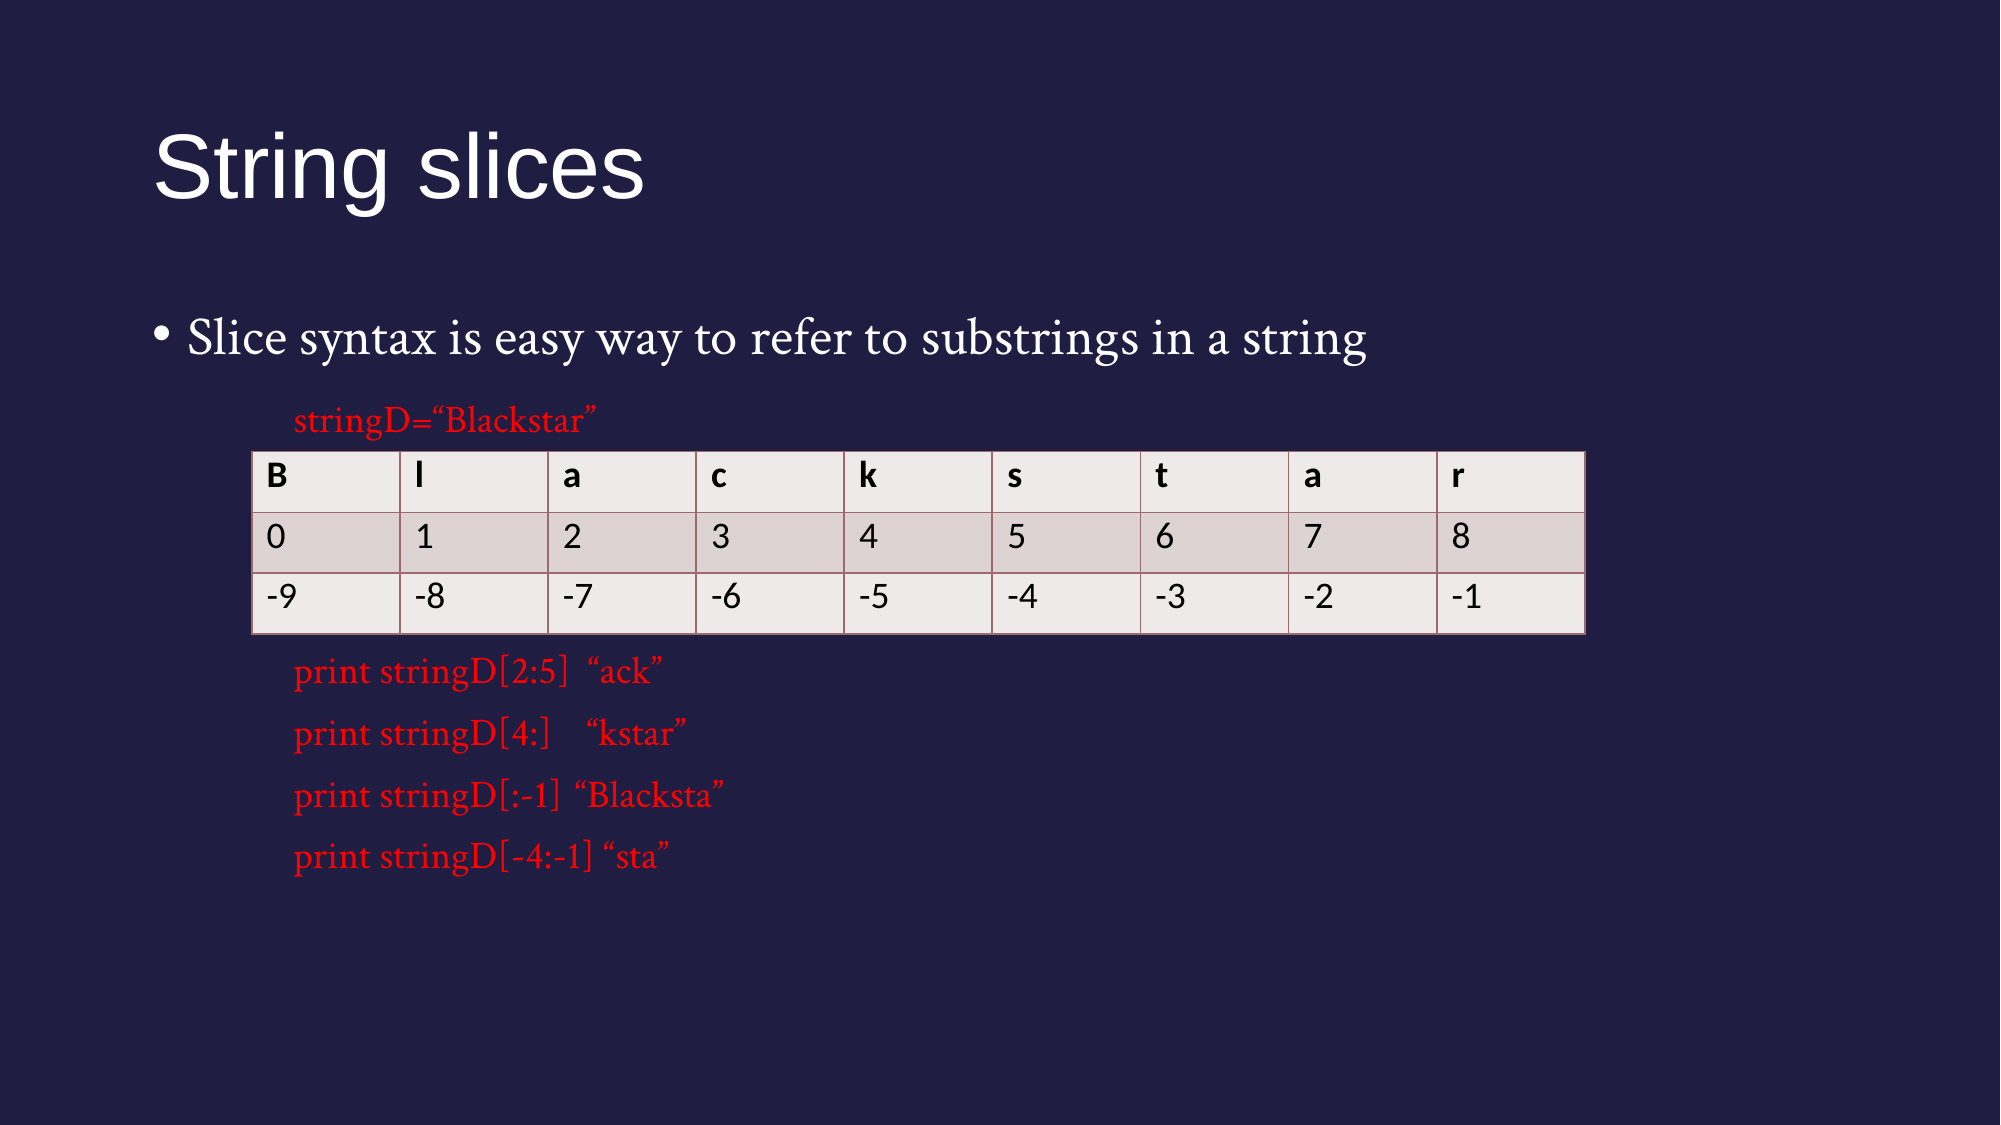

# String slices
Slice syntax is easy way to refer to substrings in a string
				stringD=“Blackstar”

				print stringD[2:5]  “ack”
				print stringD[4:]    “kstar”
				print stringD[:-1]	“Blacksta”
				print stringD[-4:-1] “sta”

| B | l | a | c | k | s | t | a | r |
| --- | --- | --- | --- | --- | --- | --- | --- | --- |
| 0 | 1 | 2 | 3 | 4 | 5 | 6 | 7 | 8 |
| -9 | -8 | -7 | -6 | -5 | -4 | -3 | -2 | -1 |